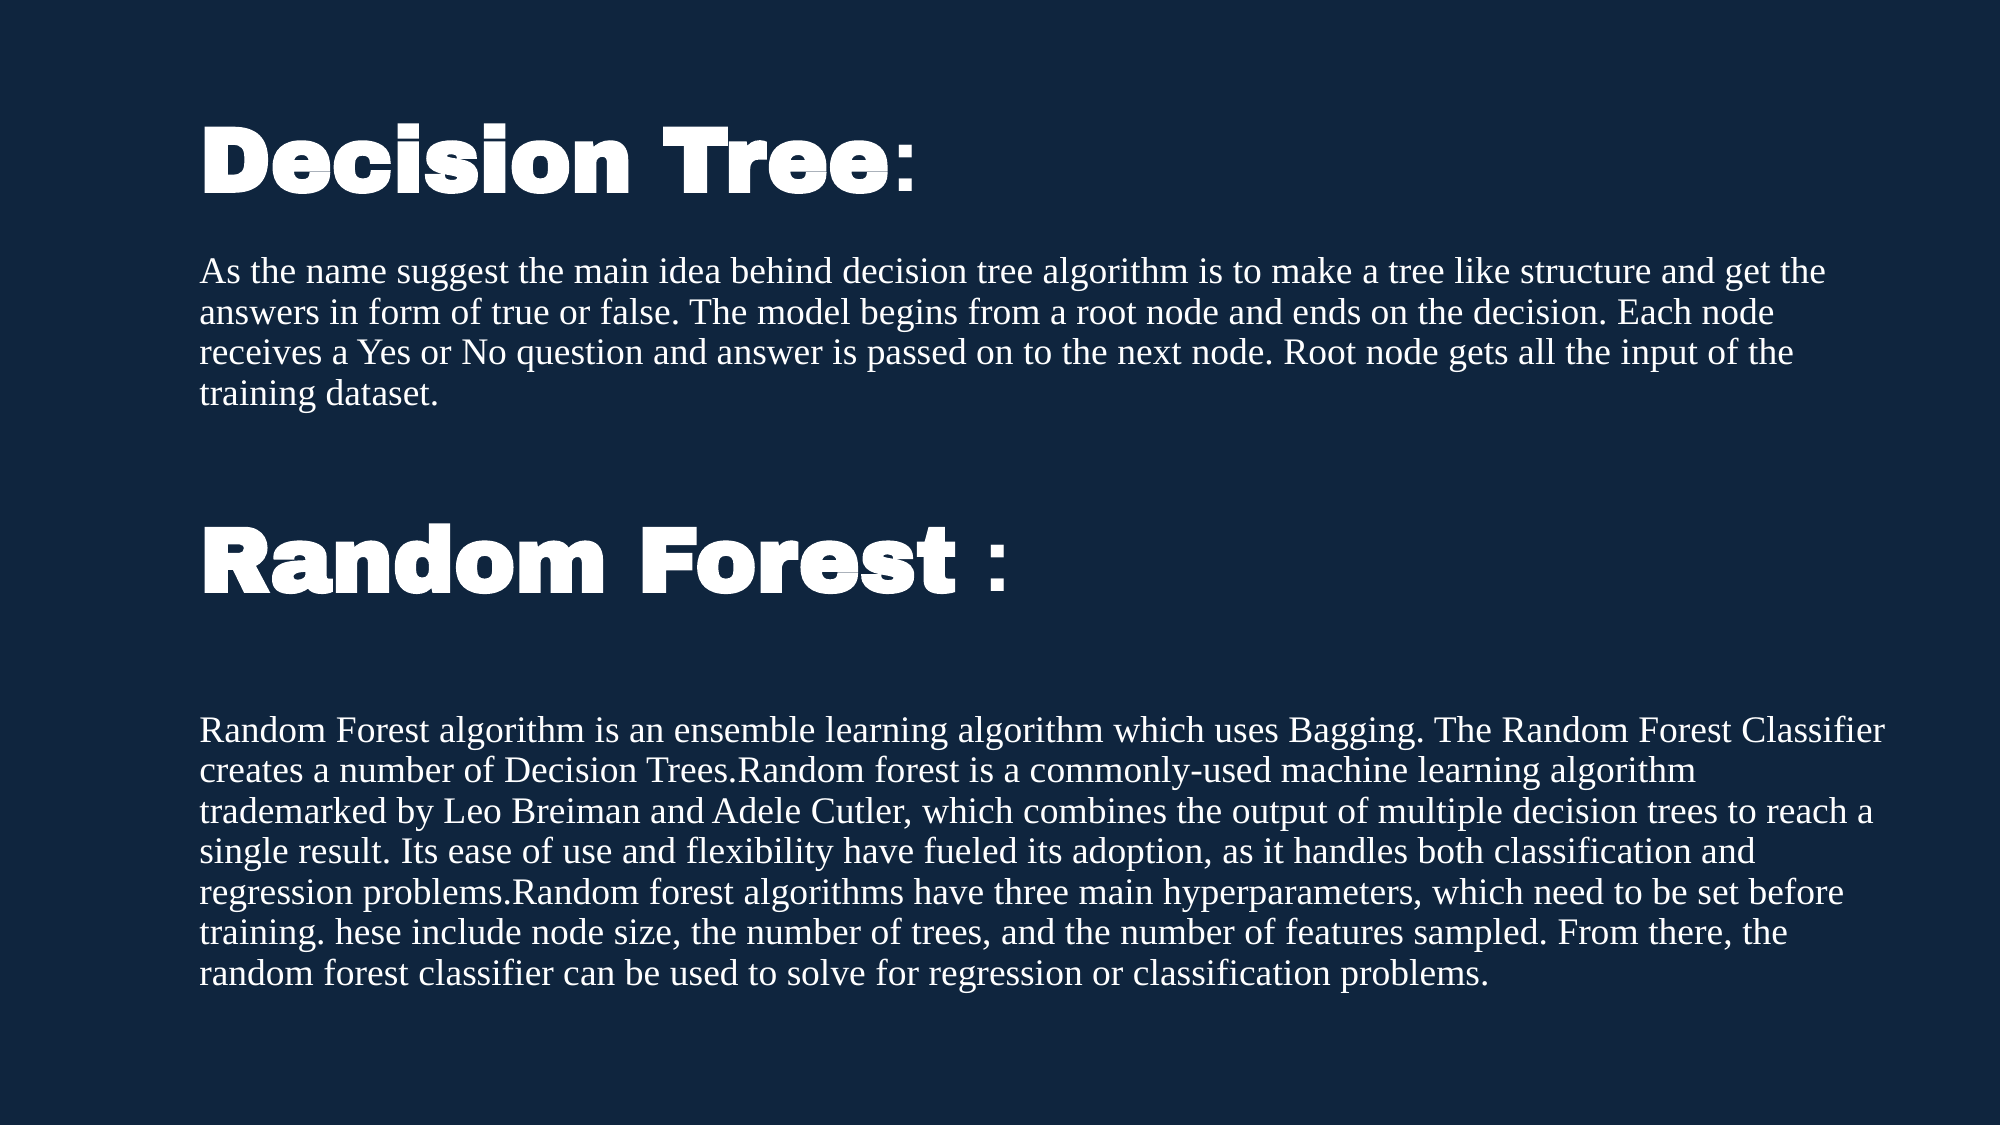

# Decision Tree: As the name suggest the main idea behind decision tree algorithm is to make a tree like structure and get the answers in form of true or false. The model begins from a root node and ends on the decision. Each node receives a Yes or No question and answer is passed on to the next node. Root node gets all the input of the training dataset. Random Forest : Random Forest algorithm is an ensemble learning algorithm which uses Bagging. The Random Forest Classifier creates a number of Decision Trees.Random forest is a commonly-used machine learning algorithm trademarked by Leo Breiman and Adele Cutler, which combines the output of multiple decision trees to reach a single result. Its ease of use and flexibility have fueled its adoption, as it handles both classification and regression problems.Random forest algorithms have three main hyperparameters, which need to be set before training. hese include node size, the number of trees, and the number of features sampled. From there, the random forest classifier can be used to solve for regression or classification problems.